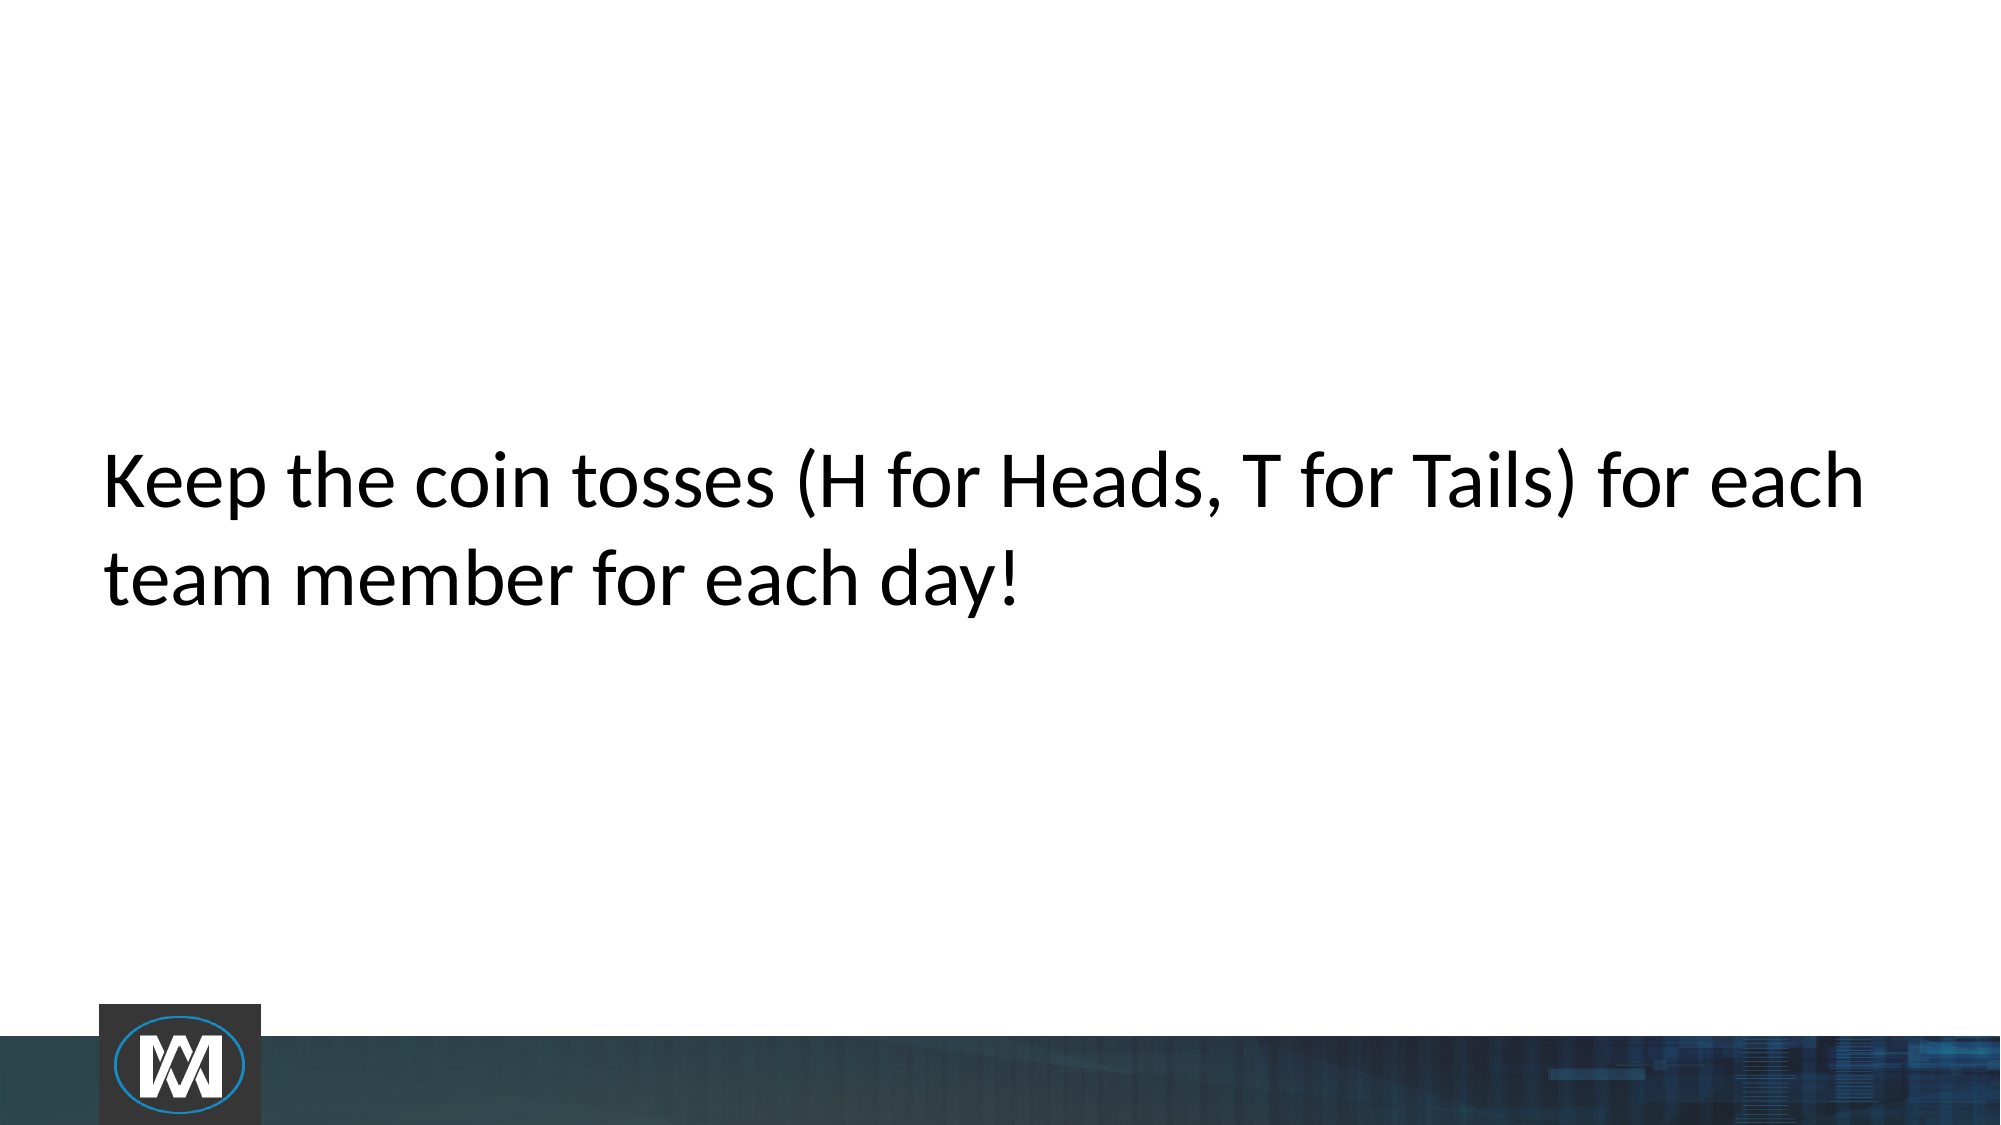

Keep the coin tosses (H for Heads, T for Tails) for each team member for each day!